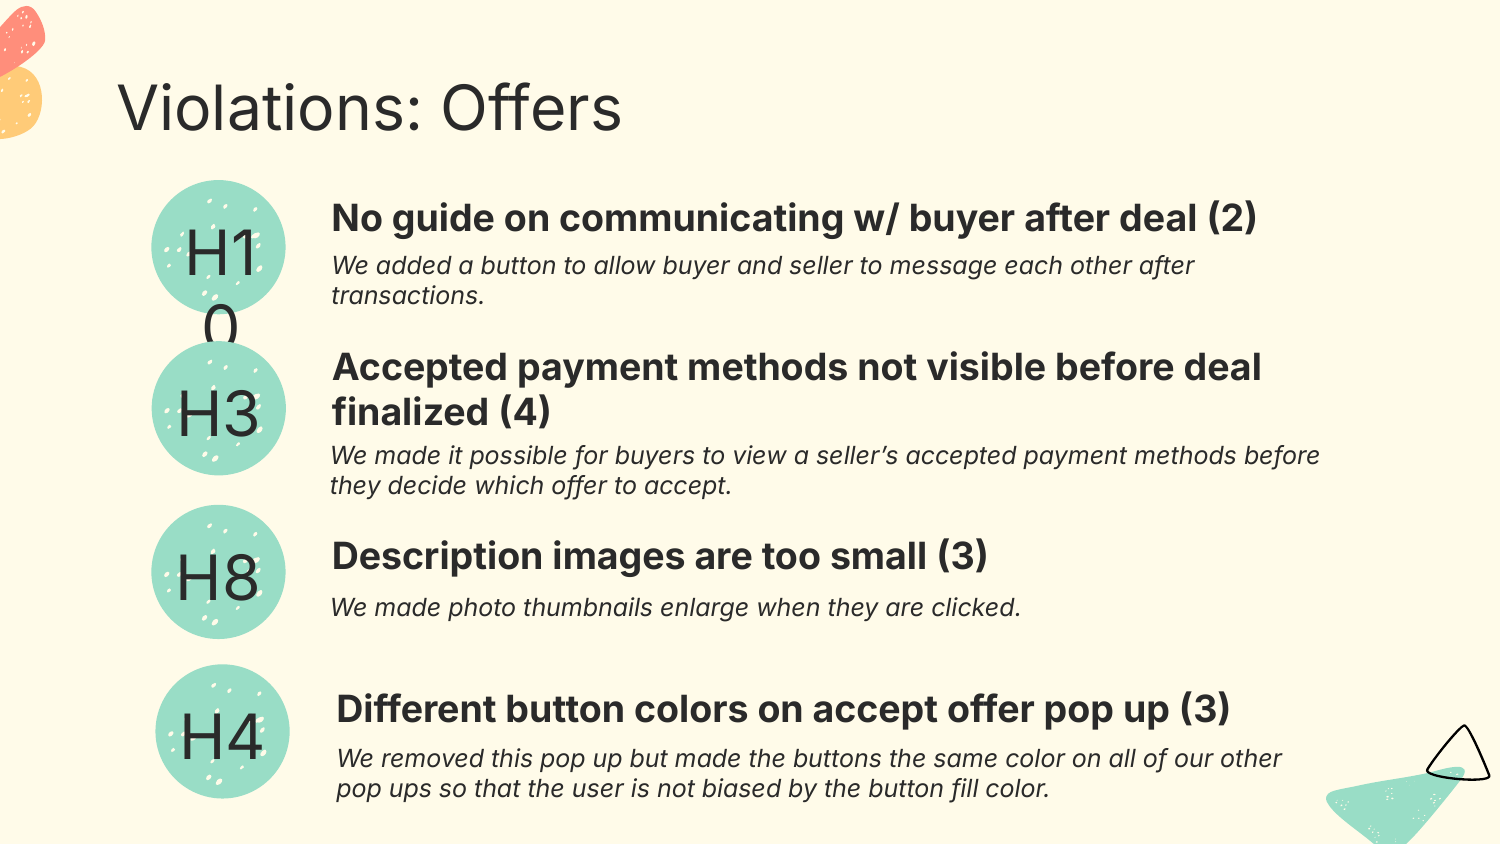

# Violations: Offers
No guide on communicating w/ buyer after deal (2)

H10
We added a button to allow buyer and seller to message each other after transactions.
Accepted payment methods not visible before deal finalized (4)

H3
We made it possible for buyers to view a seller’s accepted payment methods before they decide which offer to accept.

Description images are too small (3)
H8
We made photo thumbnails enlarge when they are clicked.

Different button colors on accept offer pop up (3)
H4
We removed this pop up but made the buttons the same color on all of our other pop ups so that the user is not biased by the button fill color.